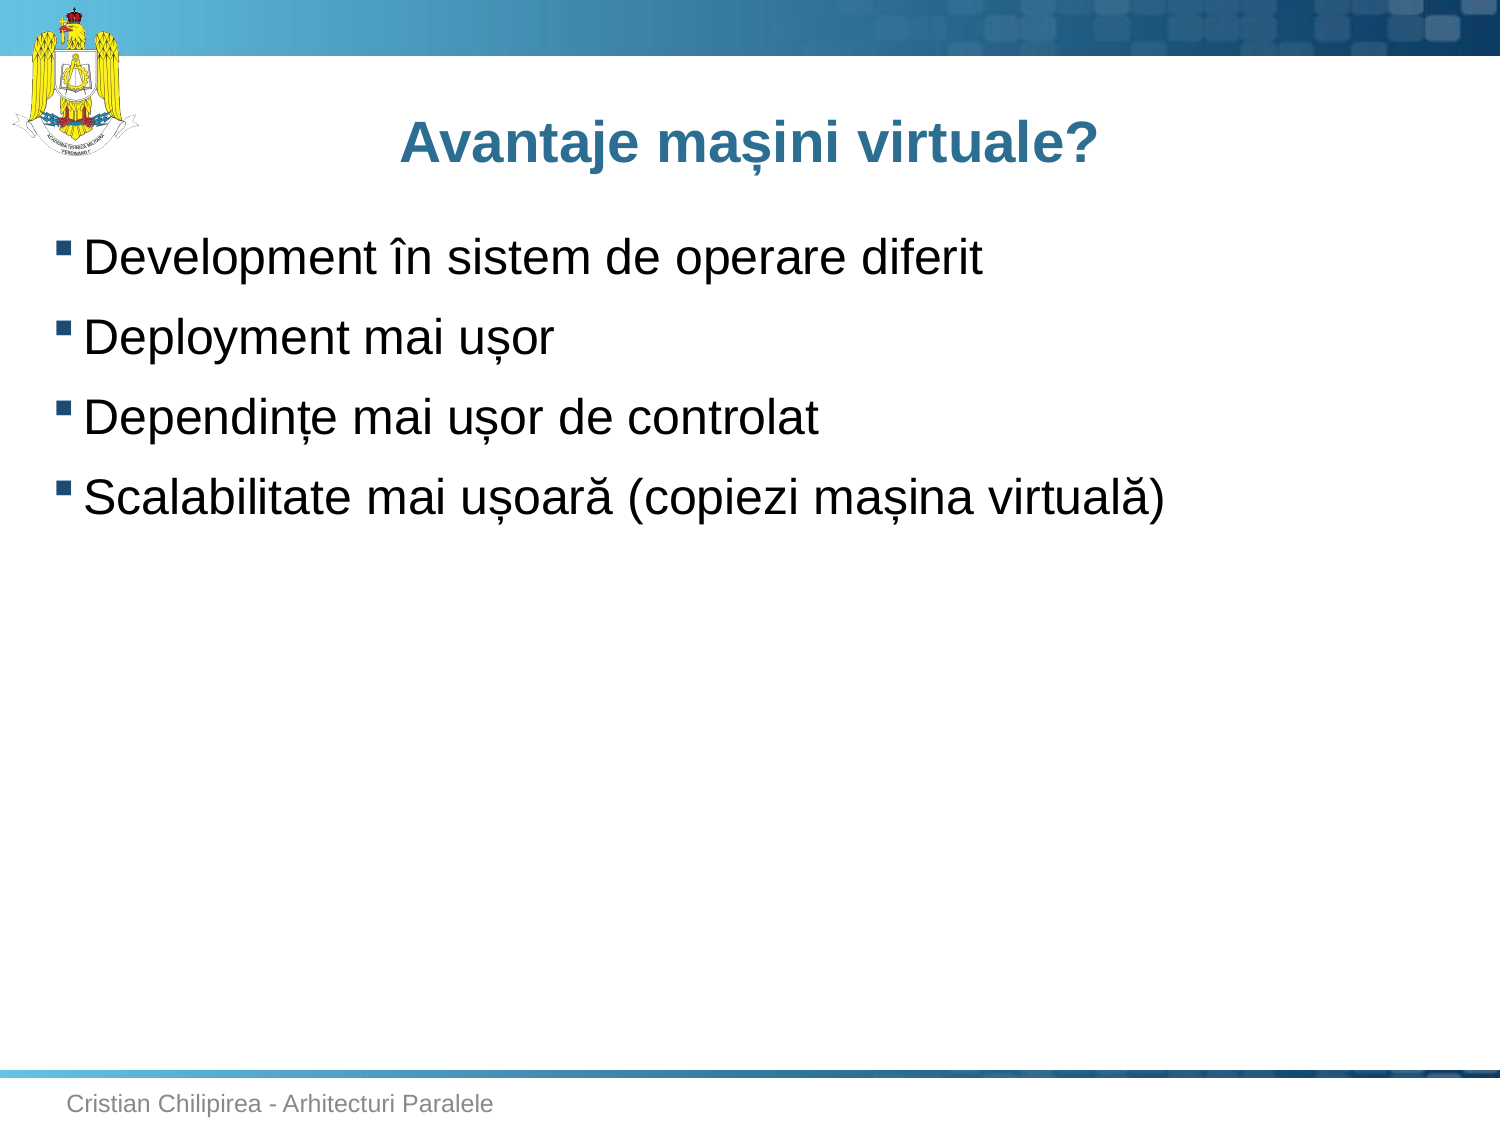

# Avantaje mașini virtuale?
Development în sistem de operare diferit
Deployment mai ușor
Dependințe mai ușor de controlat
Scalabilitate mai ușoară (copiezi mașina virtuală)
Cristian Chilipirea - Arhitecturi Paralele